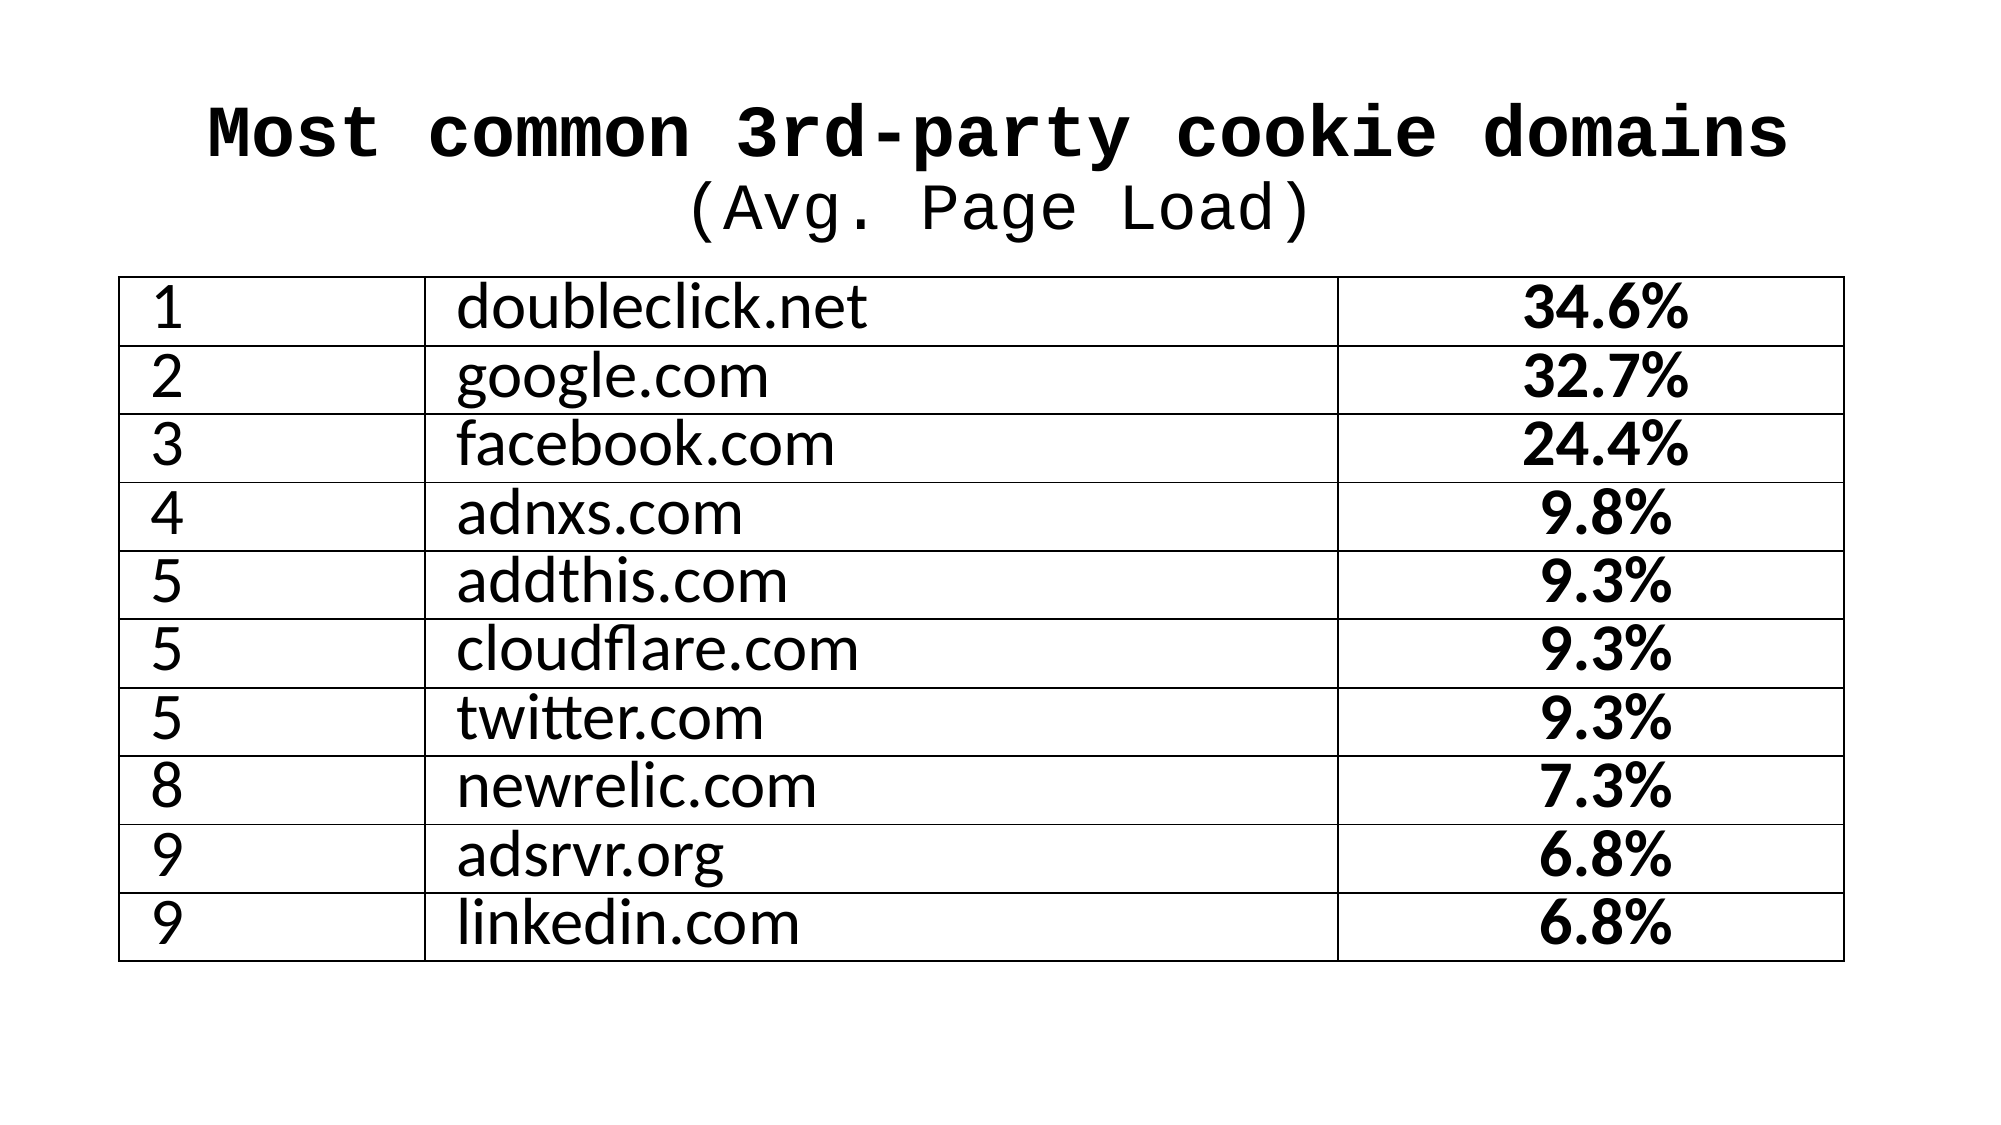

# Most common 3rd-party cookie domains (Avg. Page Load)
| 1 | doubleclick.net | 34.6% |
| --- | --- | --- |
| 2 | google.com | 32.7% |
| 3 | facebook.com | 24.4% |
| 4 | adnxs.com | 9.8% |
| 5 | addthis.com | 9.3% |
| 5 | cloudflare.com | 9.3% |
| 5 | twitter.com | 9.3% |
| 8 | newrelic.com | 7.3% |
| 9 | adsrvr.org | 6.8% |
| 9 | linkedin.com | 6.8% |